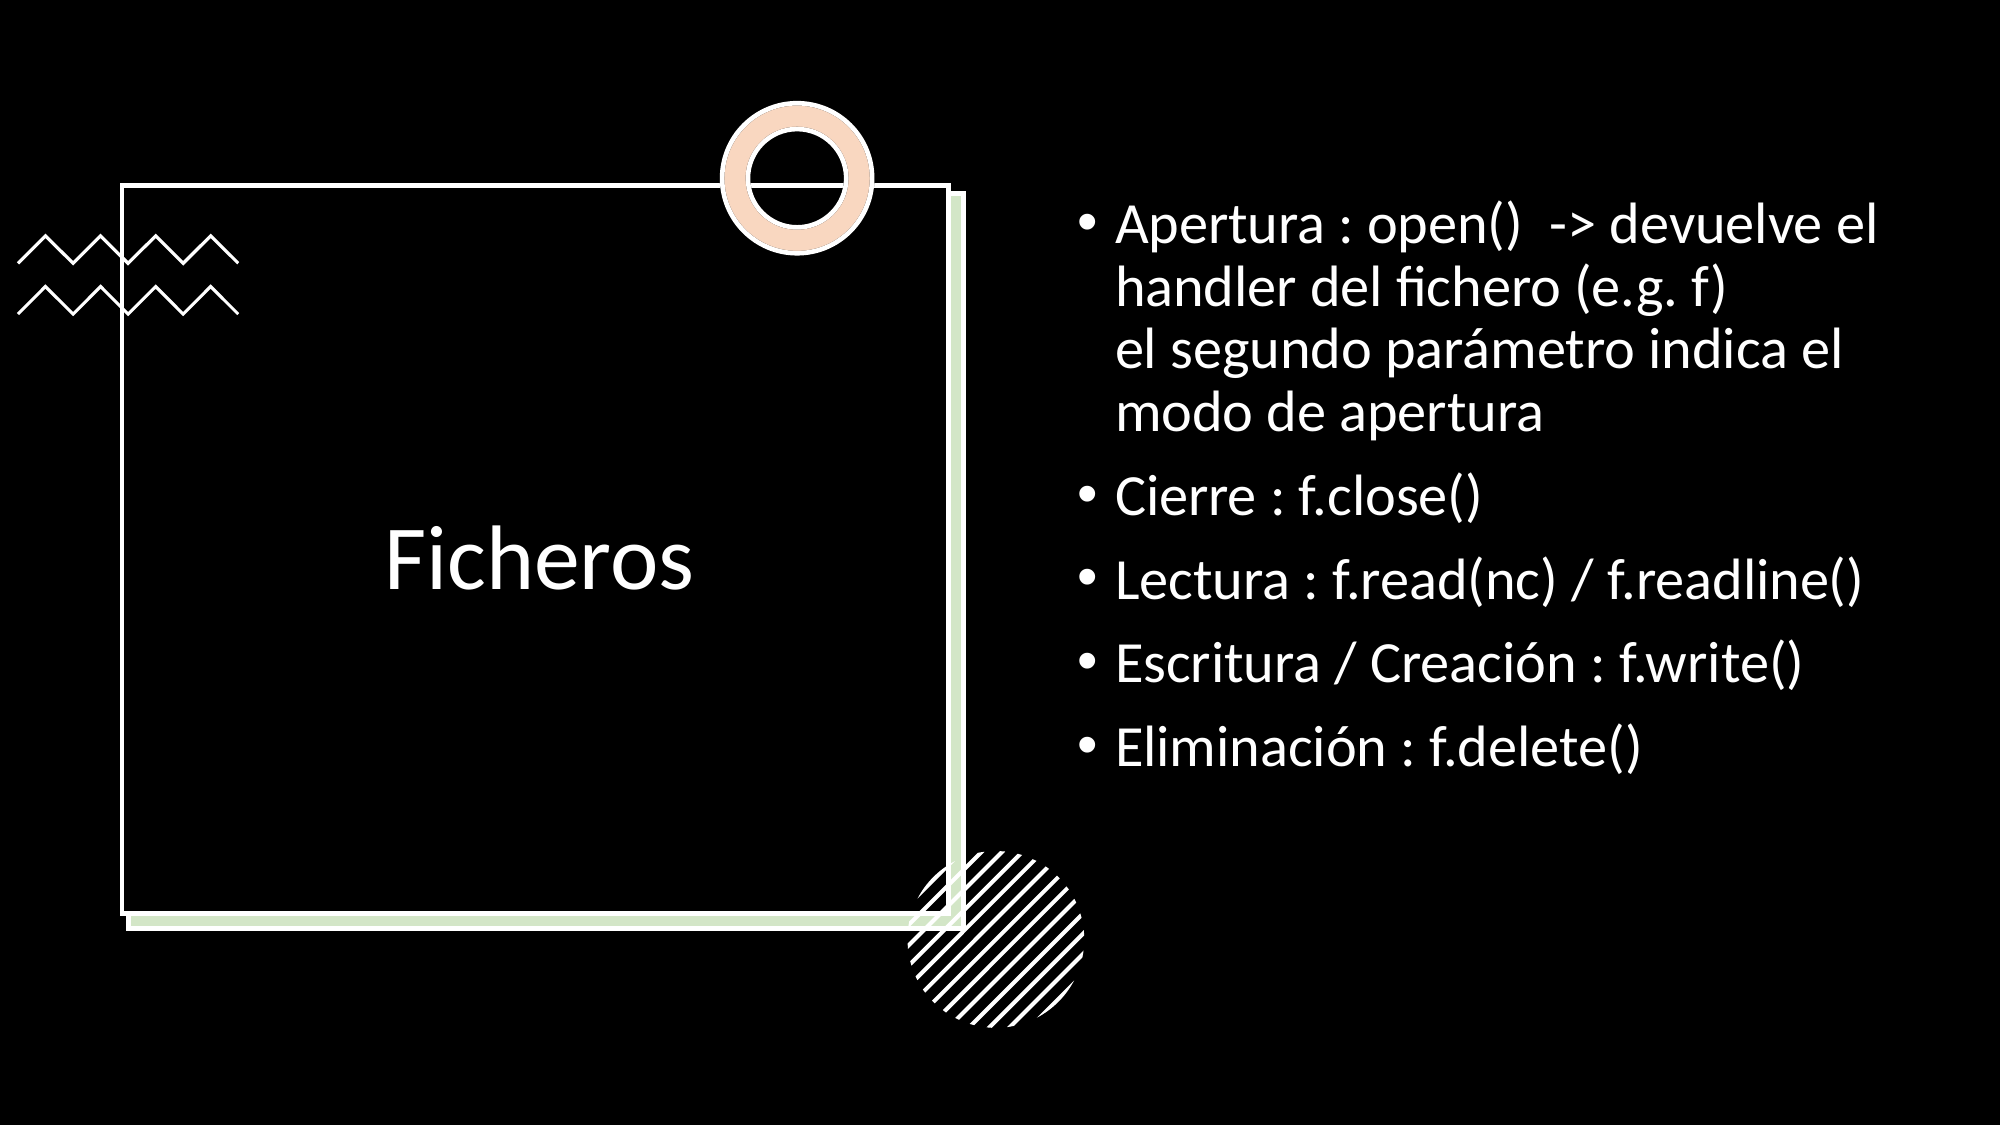

Apertura : open()  -> devuelve el handler del fichero (e.g. f)
el segundo parámetro indica el modo de apertura
Cierre : f.close()
Lectura : f.read(nc) / f.readline()
Escritura / Creación : f.write()
Eliminación : f.delete()

# Ficheros